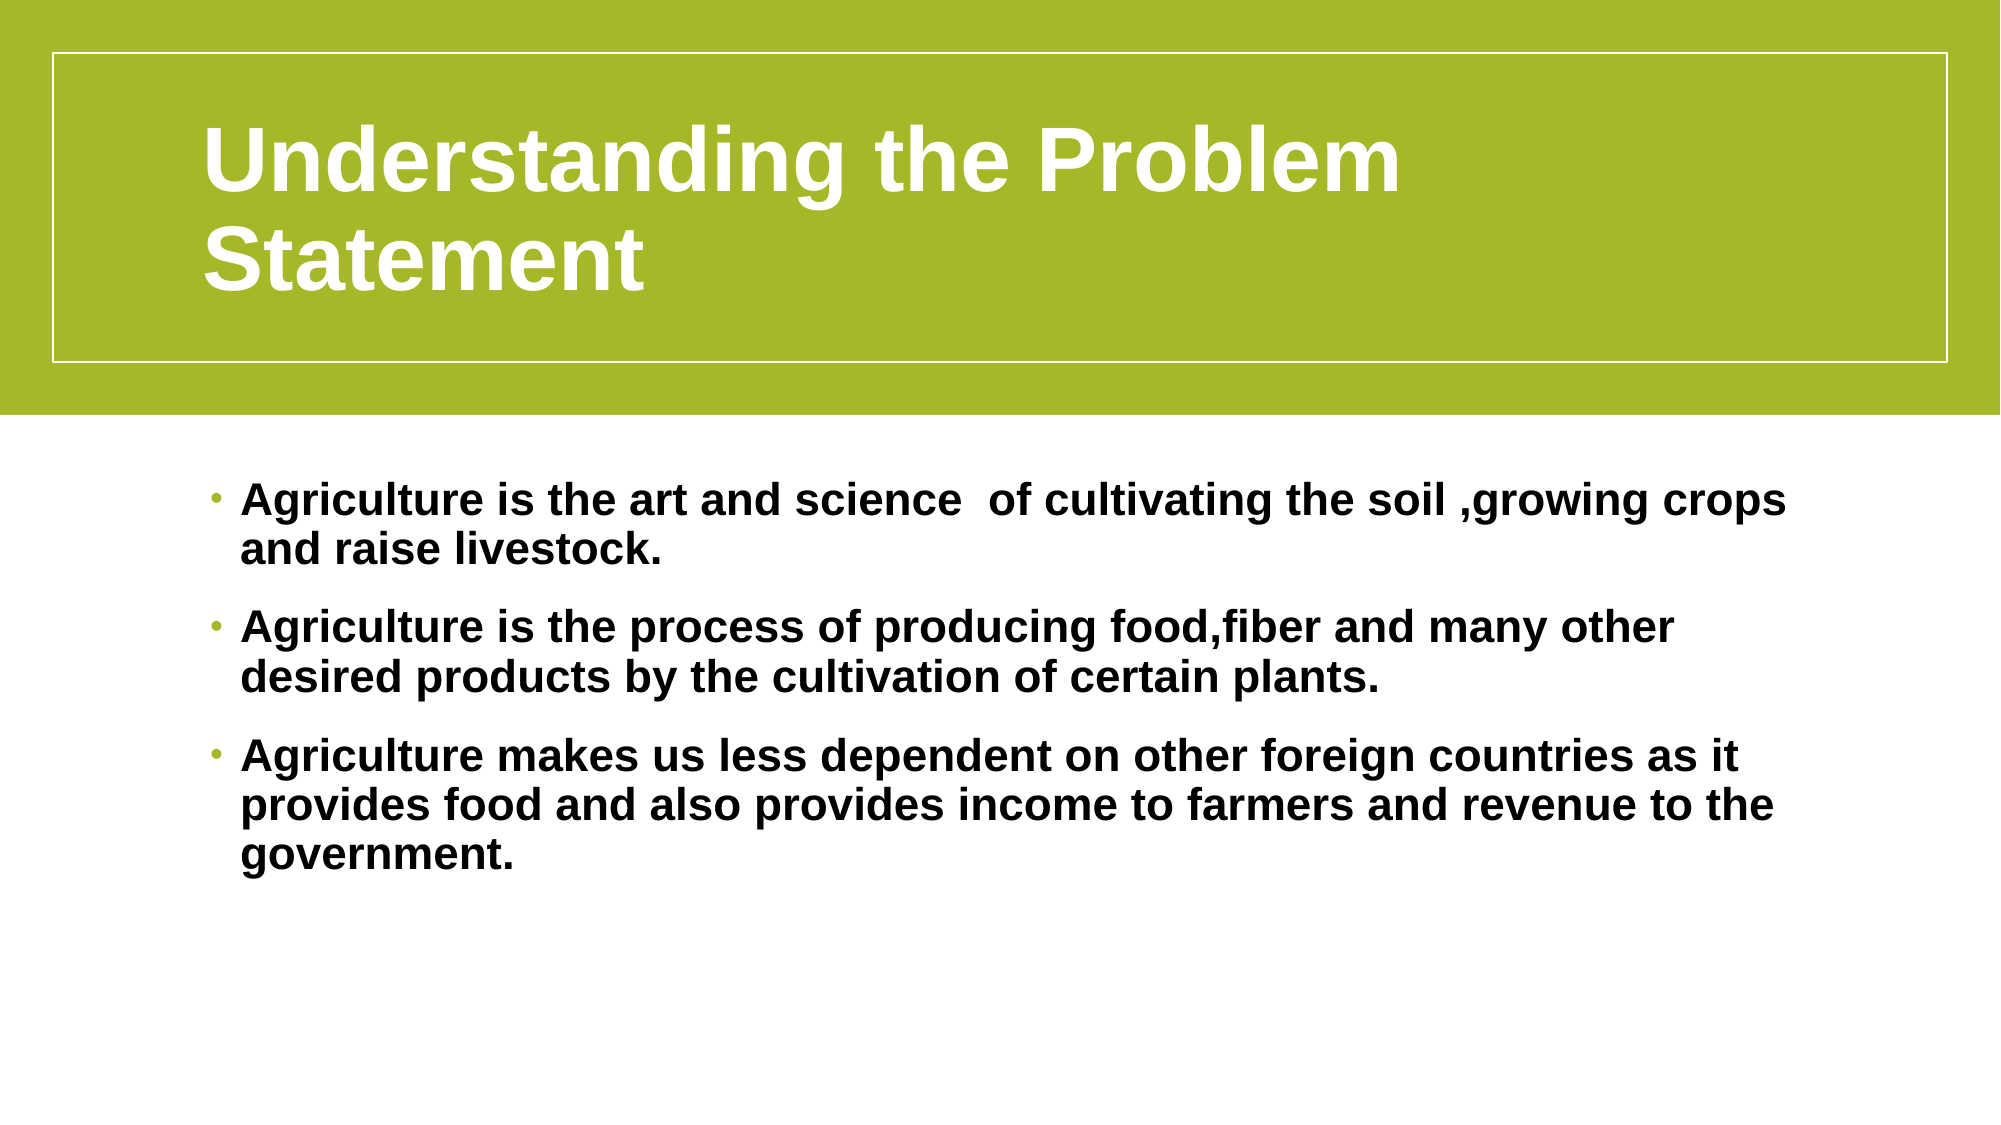

# Understanding the Problem Statement

Agriculture is the art and science  of cultivating the soil ,growing crops and raise livestock.
Agriculture is the process of producing food,fiber and many other desired products by the cultivation of certain plants.
Agriculture makes us less dependent on other foreign countries as it provides food and also provides income to farmers and revenue to the government.